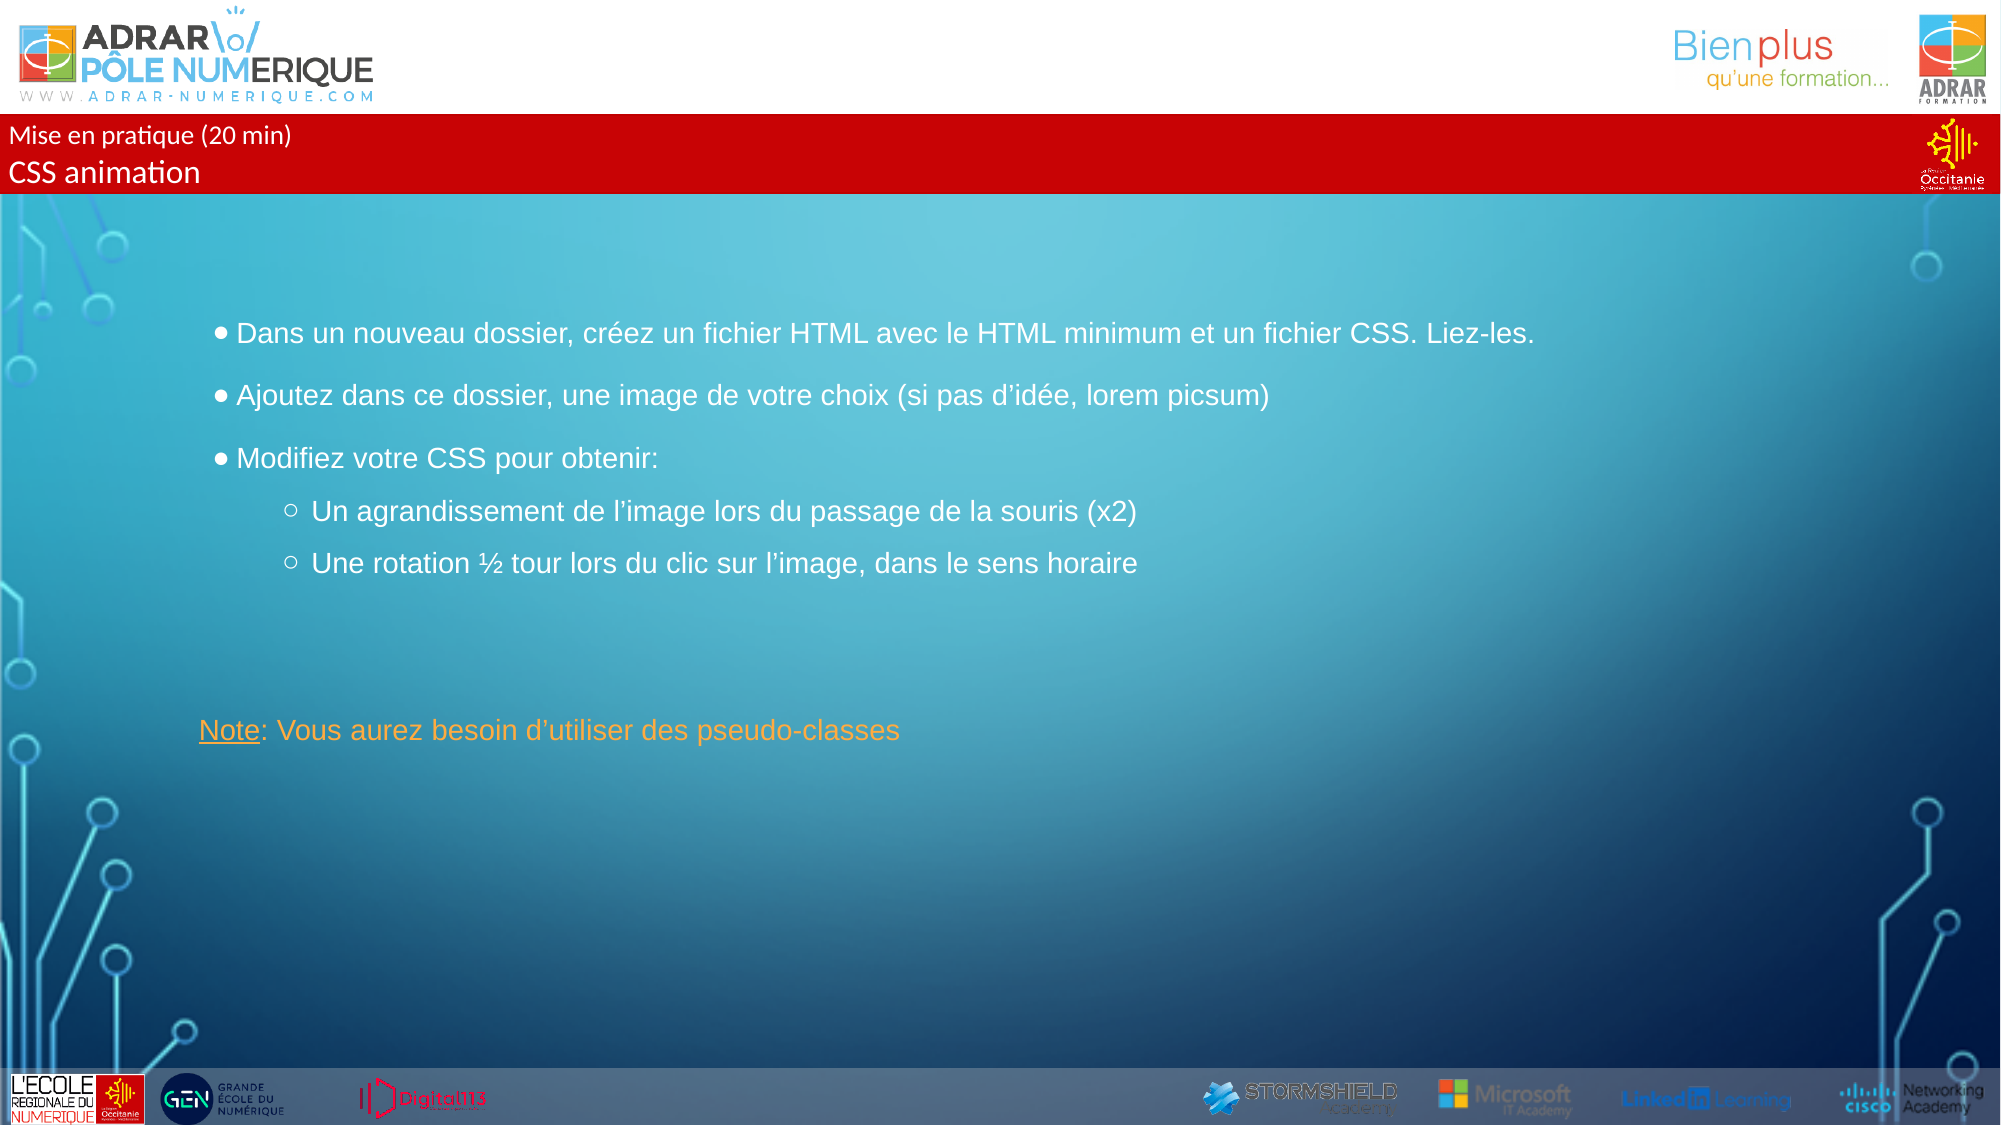

Mise en pratique (20 min)
CSS animation
Dans un nouveau dossier, créez un fichier HTML avec le HTML minimum et un fichier CSS. Liez-les.
Ajoutez dans ce dossier, une image de votre choix (si pas d’idée, lorem picsum)
Modifiez votre CSS pour obtenir:
Un agrandissement de l’image lors du passage de la souris (x2)
Une rotation ½ tour lors du clic sur l’image, dans le sens horaire

Note: Vous aurez besoin d’utiliser des pseudo-classes